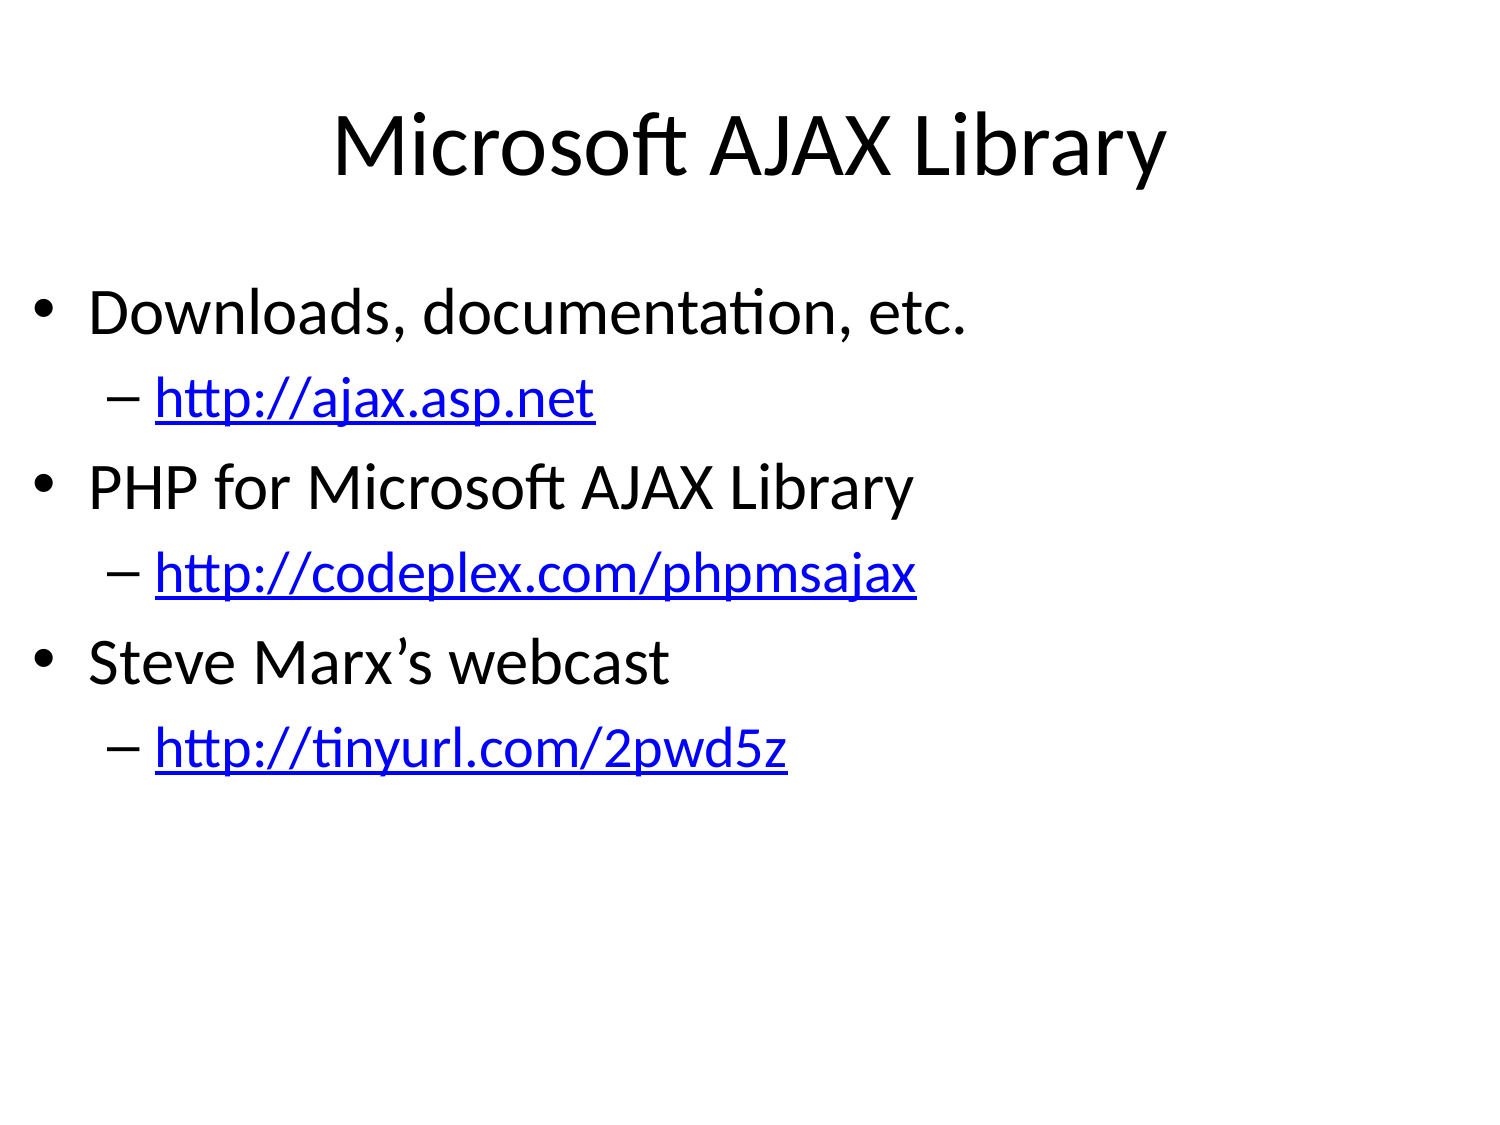

# Microsoft AJAX Library
Downloads, documentation, etc.
http://ajax.asp.net
PHP for Microsoft AJAX Library
http://codeplex.com/phpmsajax
Steve Marx’s webcast
http://tinyurl.com/2pwd5z